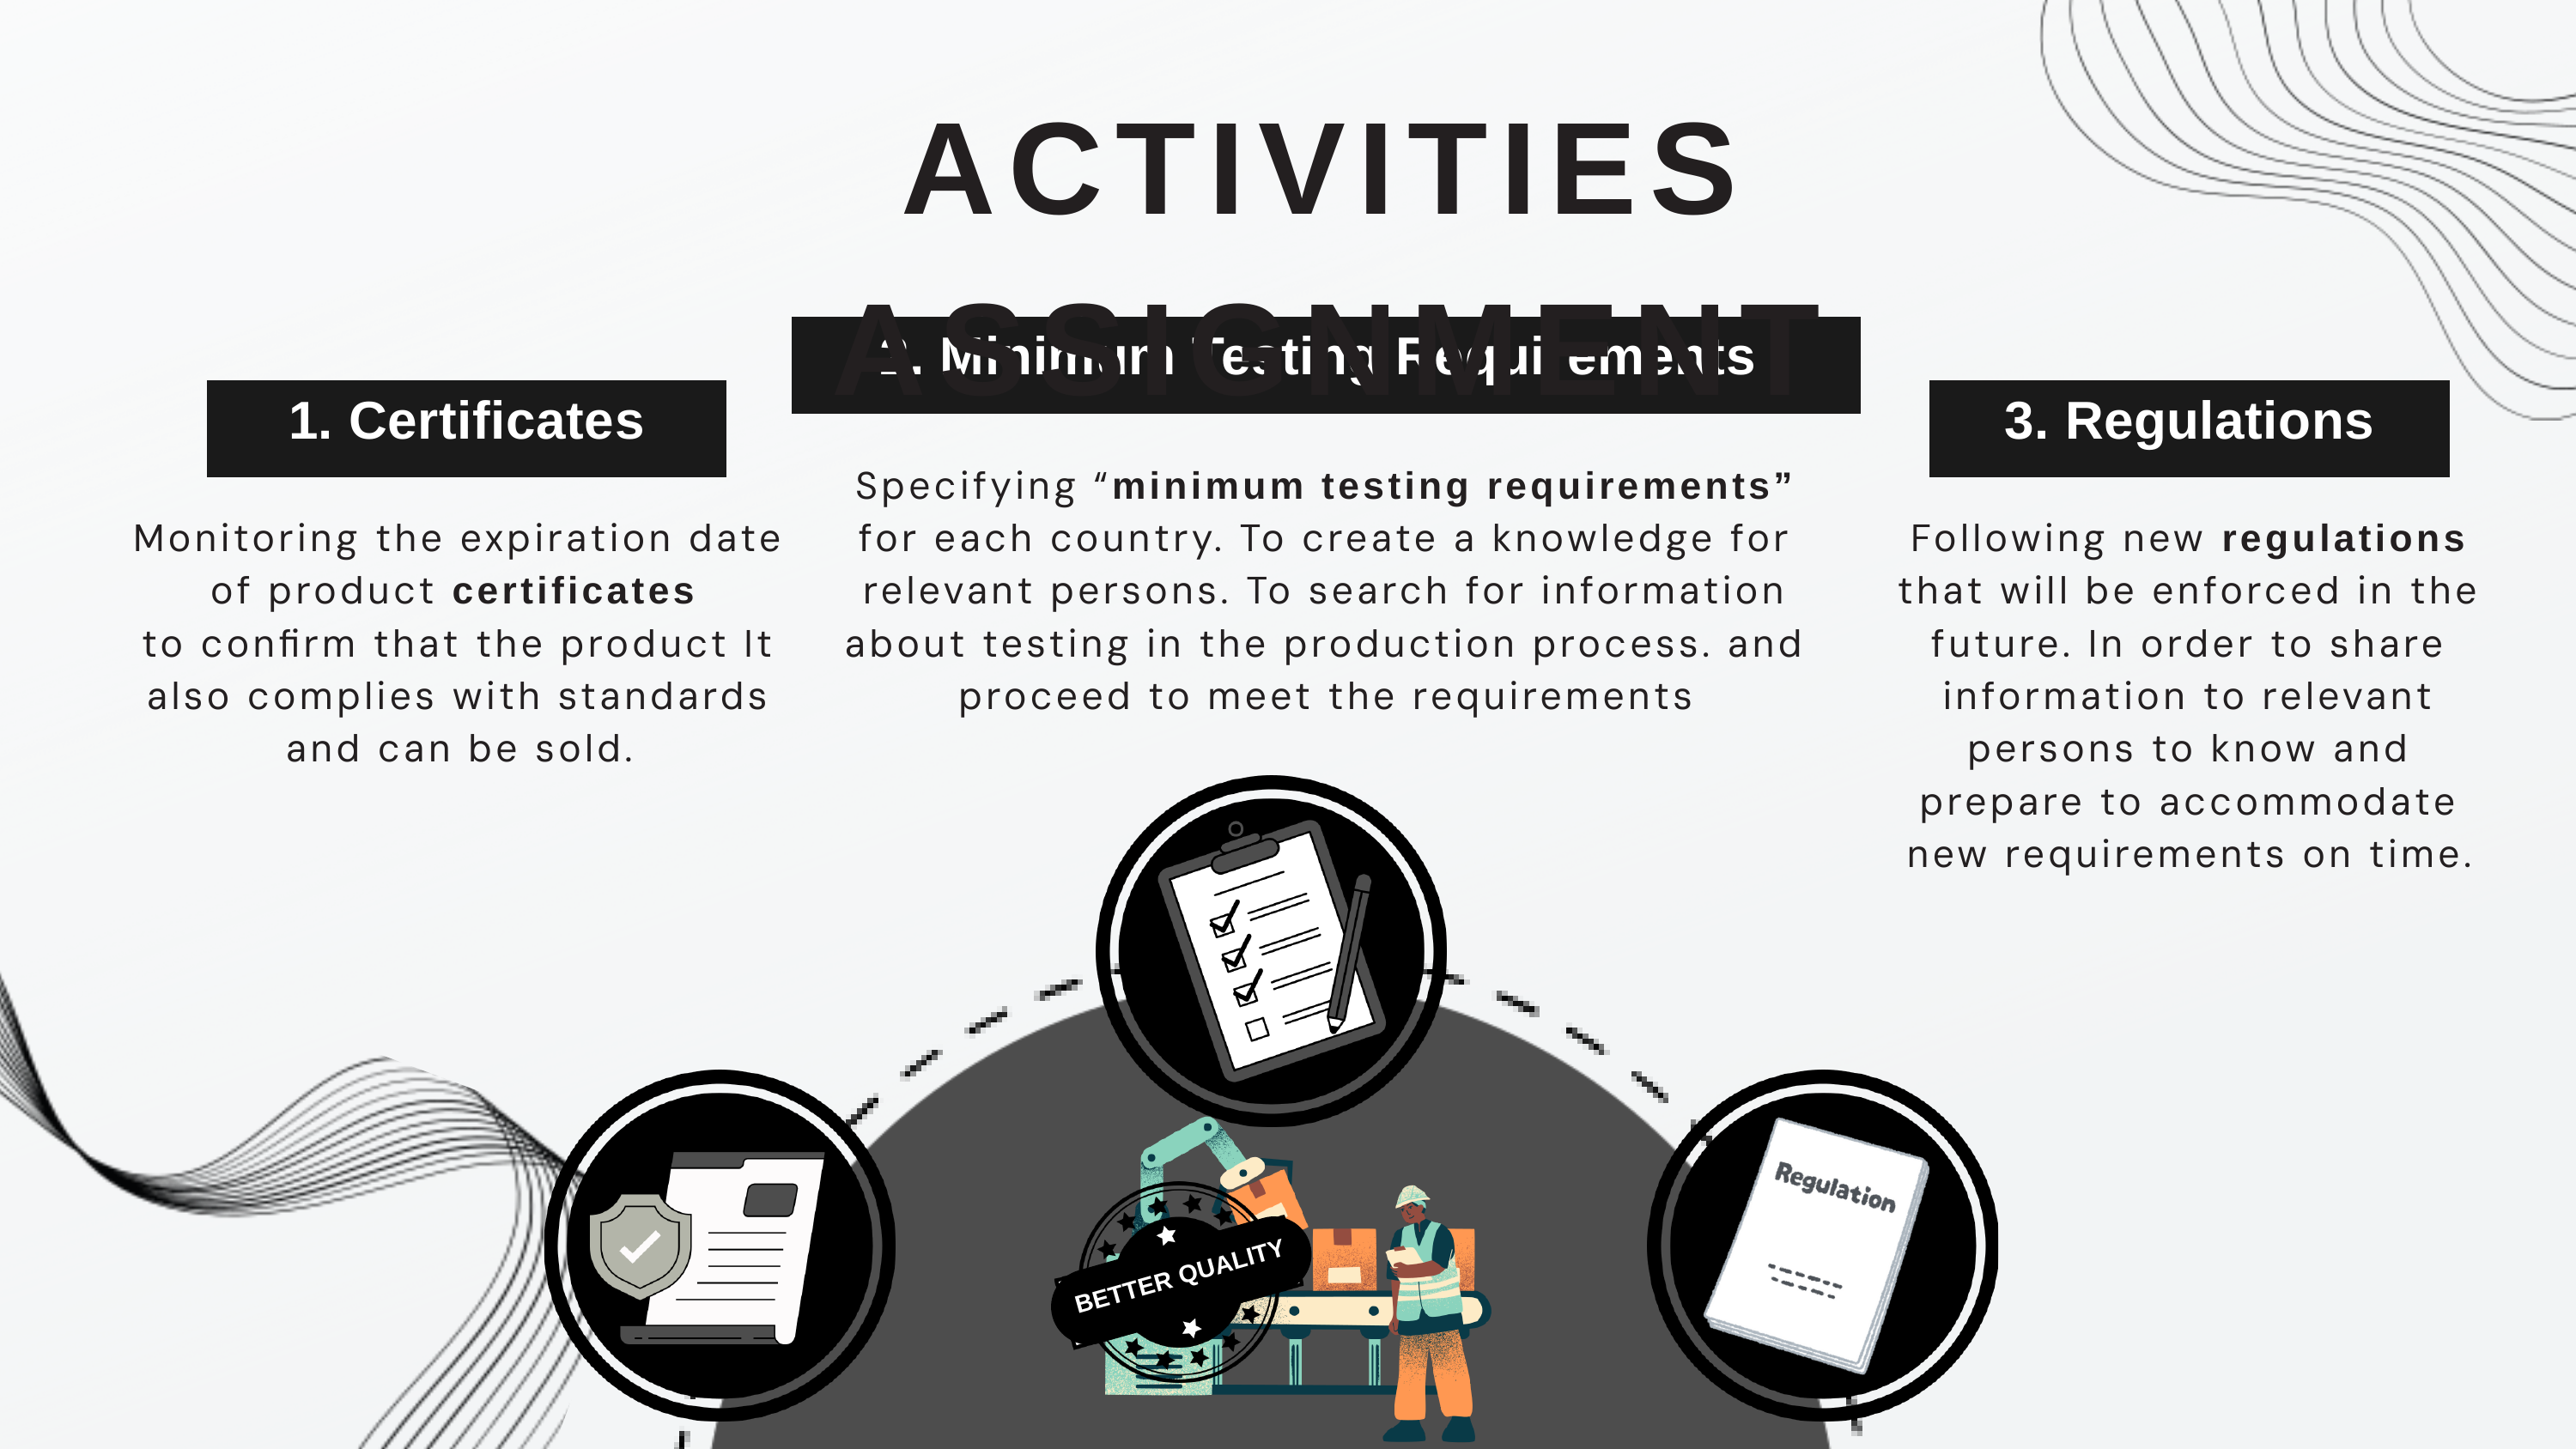

ACTIVITIES ASSIGNMENT

2. Minimum Testing Requirements

1. Certificates

3. Regulations
Specifying “minimum testing requirements” for each country. To create a knowledge for relevant persons. To search for information about testing in the production process. and proceed to meet the requirements
Monitoring the expiration date of product certificates
to confirm that the product It also complies with standards and can be sold.
Following new regulations that will be enforced in the future. In order to share information to relevant persons to know and prepare to accommodate new requirements on time.

BETTER QUALITY
4